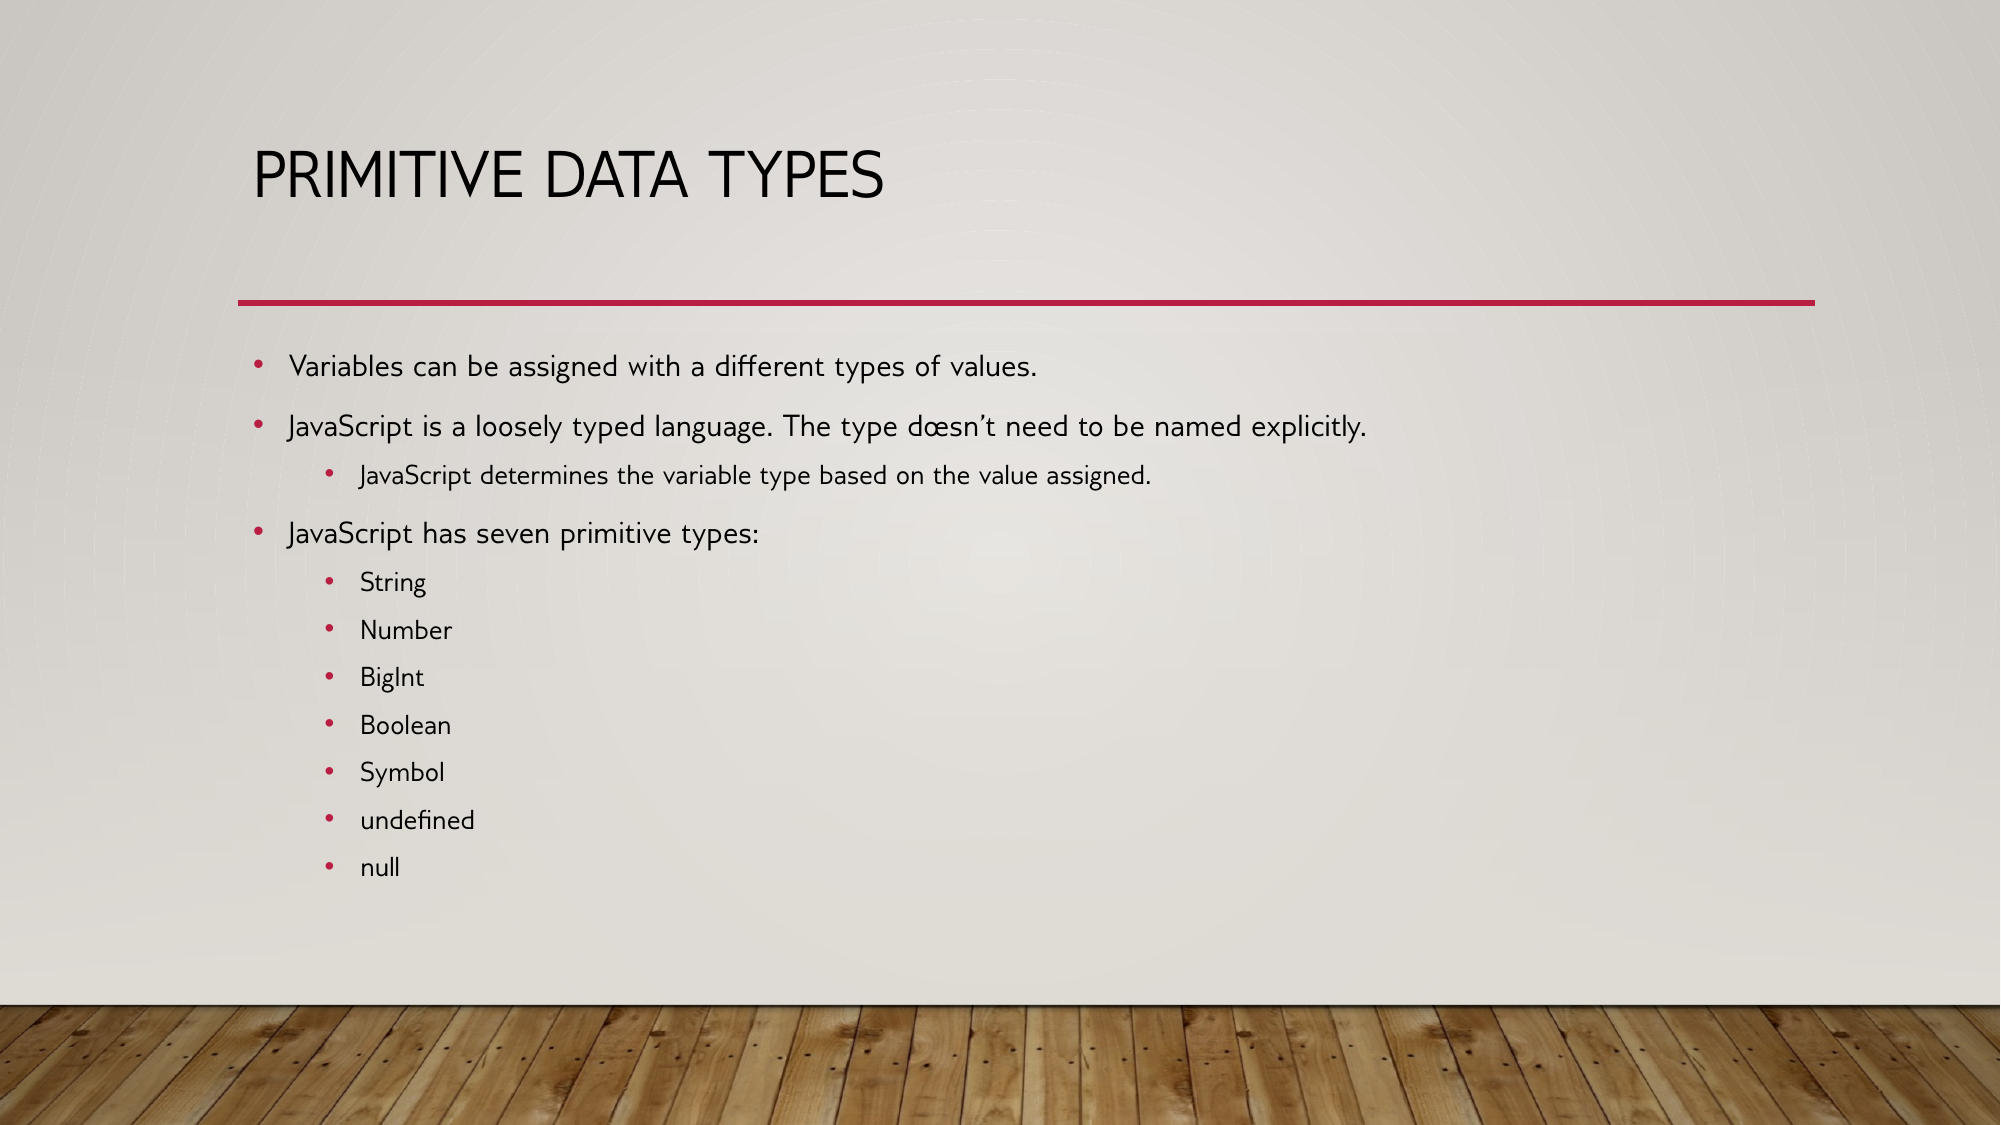

# Primitive Data Types
Variables can be assigned with a different types of values.
JavaScript is a loosely typed language. The type doesn’t need to be named explicitly.
JavaScript determines the variable type based on the value assigned.
JavaScript has seven primitive types:
String
Number
BigInt
Boolean
Symbol
undefined
null